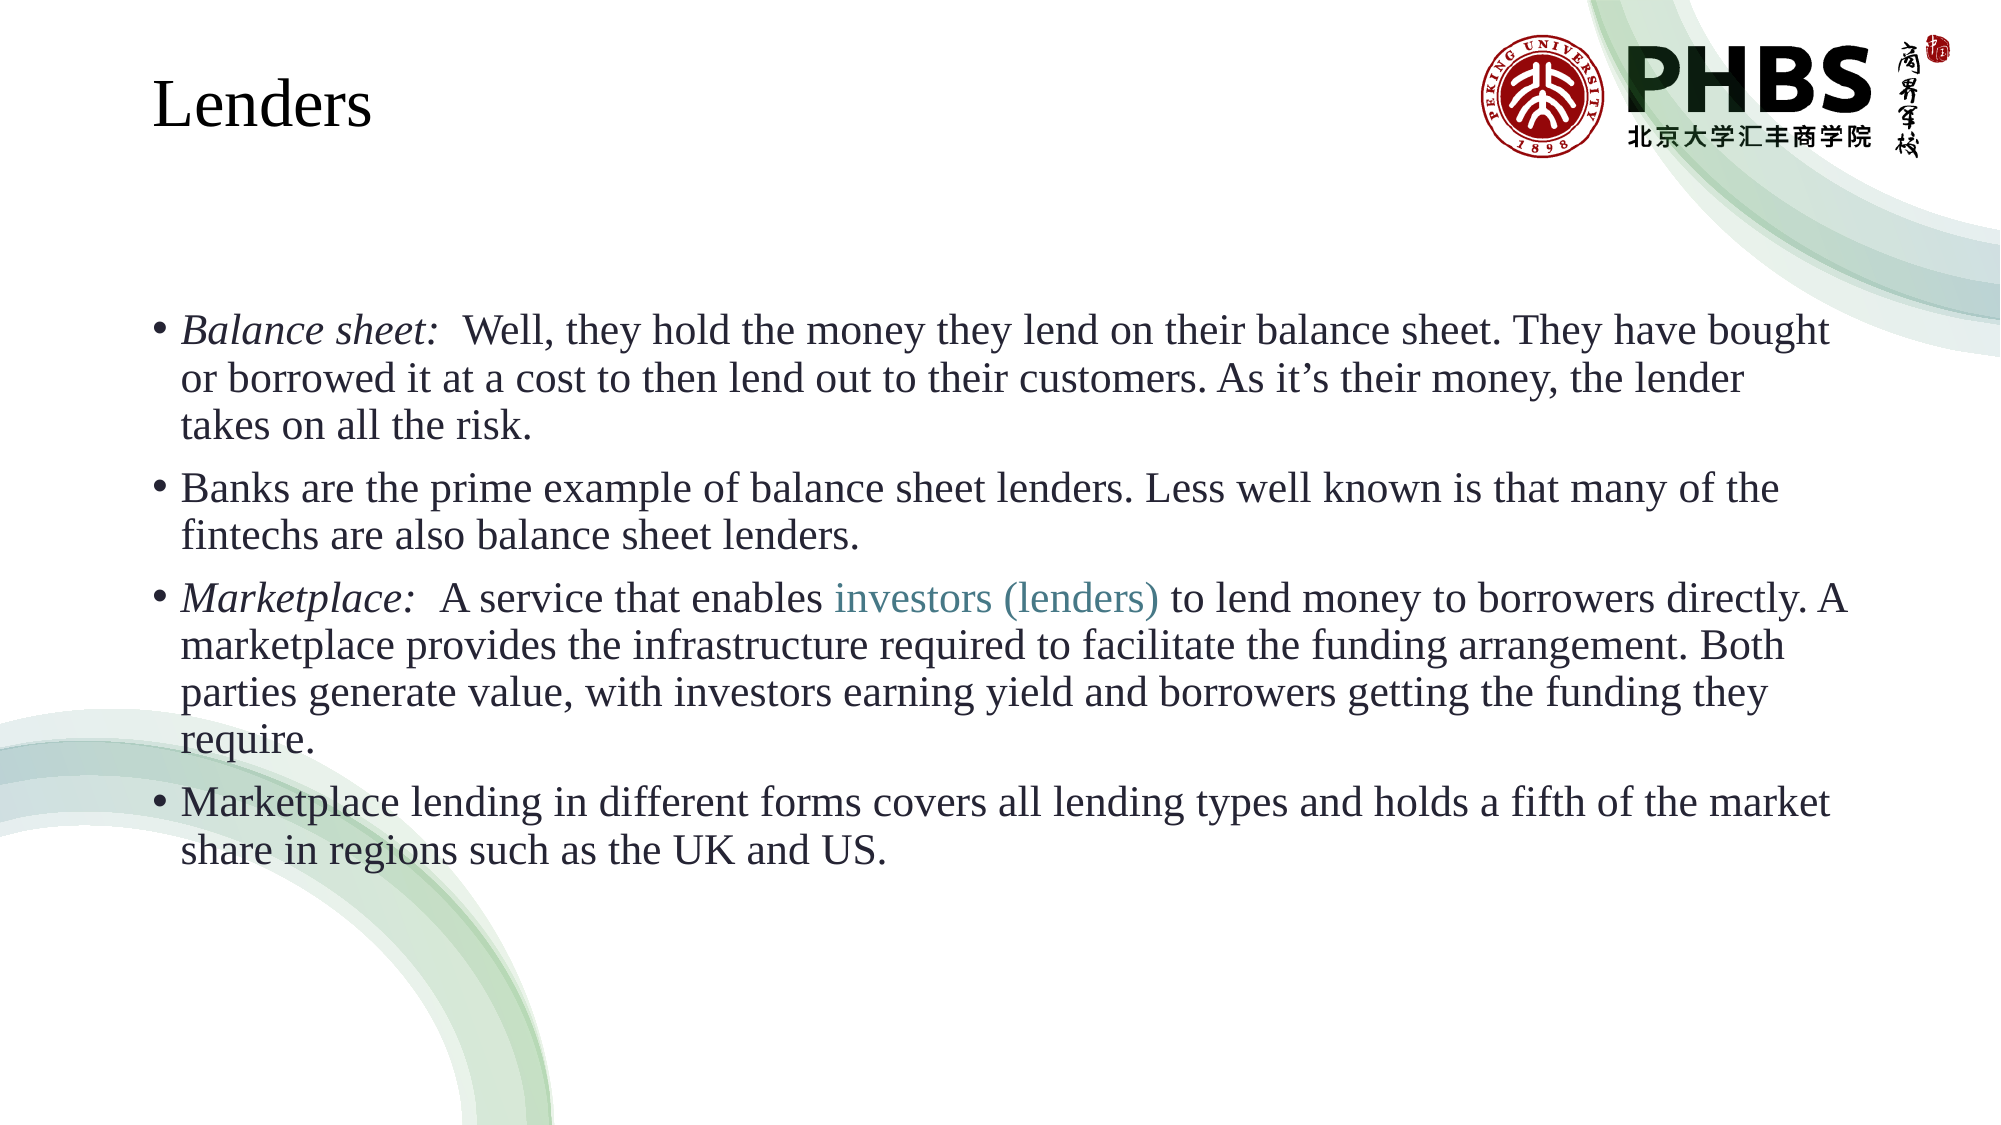

# Lenders
Balance sheet:  Well, they hold the money they lend on their balance sheet. They have bought or borrowed it at a cost to then lend out to their customers. As it’s their money, the lender takes on all the risk.
Banks are the prime example of balance sheet lenders. Less well known is that many of the fintechs are also balance sheet lenders.
Marketplace:  A service that enables investors (lenders) to lend money to borrowers directly. A marketplace provides the infrastructure required to facilitate the funding arrangement. Both parties generate value, with investors earning yield and borrowers getting the funding they require.
Marketplace lending in different forms covers all lending types and holds a fifth of the market share in regions such as the UK and US.